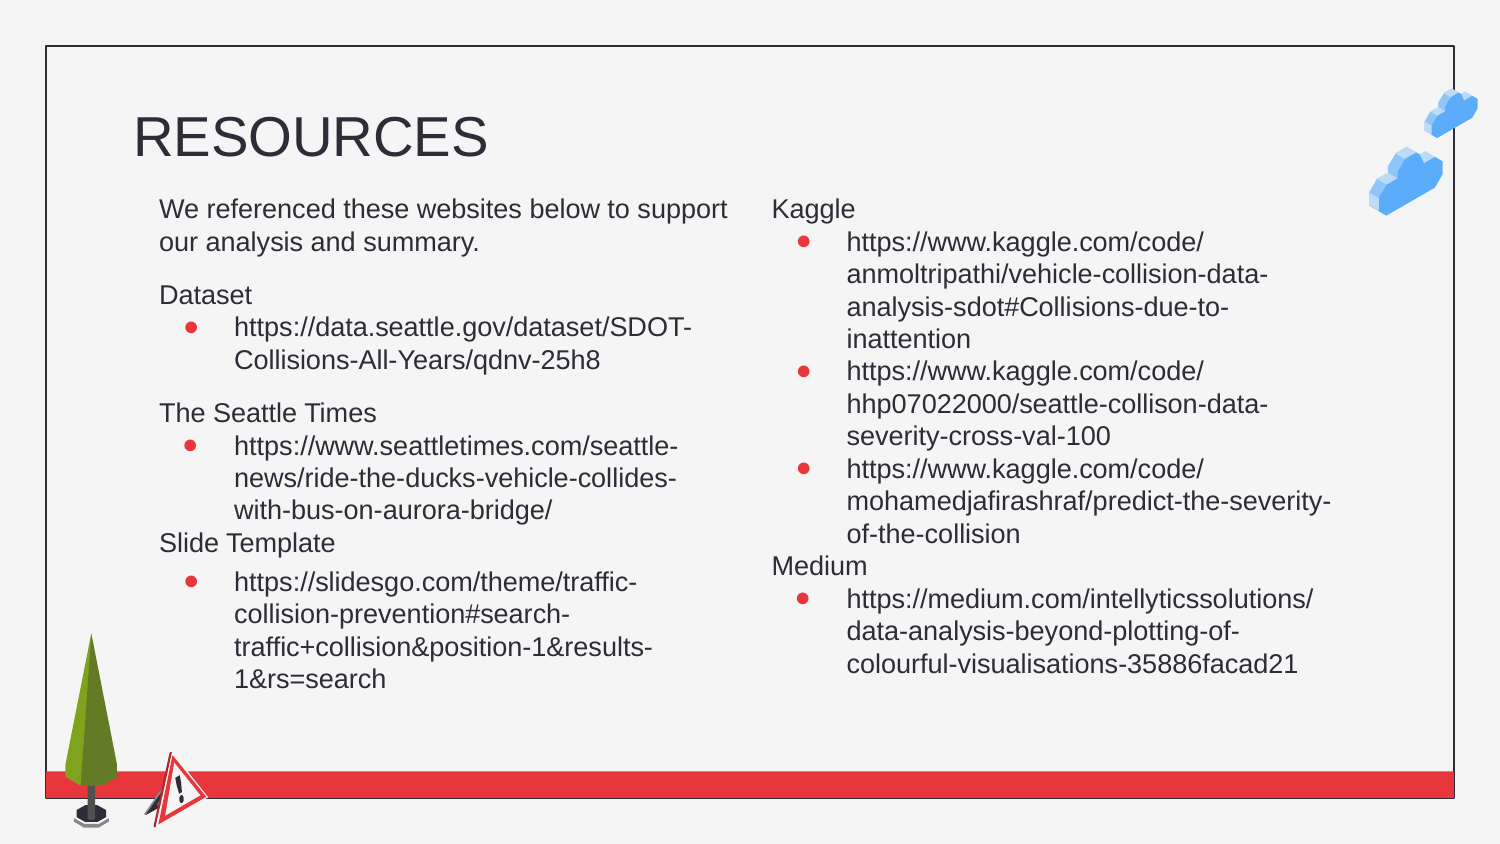

# RESOURCES
We referenced these websites below to support our analysis and summary.
Dataset
https://data.seattle.gov/dataset/SDOT-Collisions-All-Years/qdnv-25h8
The Seattle Times
https://www.seattletimes.com/seattle-news/ride-the-ducks-vehicle-collides-with-bus-on-aurora-bridge/
Slide Template
https://slidesgo.com/theme/traffic-collision-prevention#search-traffic+collision&position-1&results-1&rs=search
Kaggle
https://www.kaggle.com/code/anmoltripathi/vehicle-collision-data-analysis-sdot#Collisions-due-to-inattention
https://www.kaggle.com/code/hhp07022000/seattle-collison-data-severity-cross-val-100
https://www.kaggle.com/code/mohamedjafirashraf/predict-the-severity-of-the-collision
Medium
https://medium.com/intellyticssolutions/data-analysis-beyond-plotting-of-colourful-visualisations-35886facad21